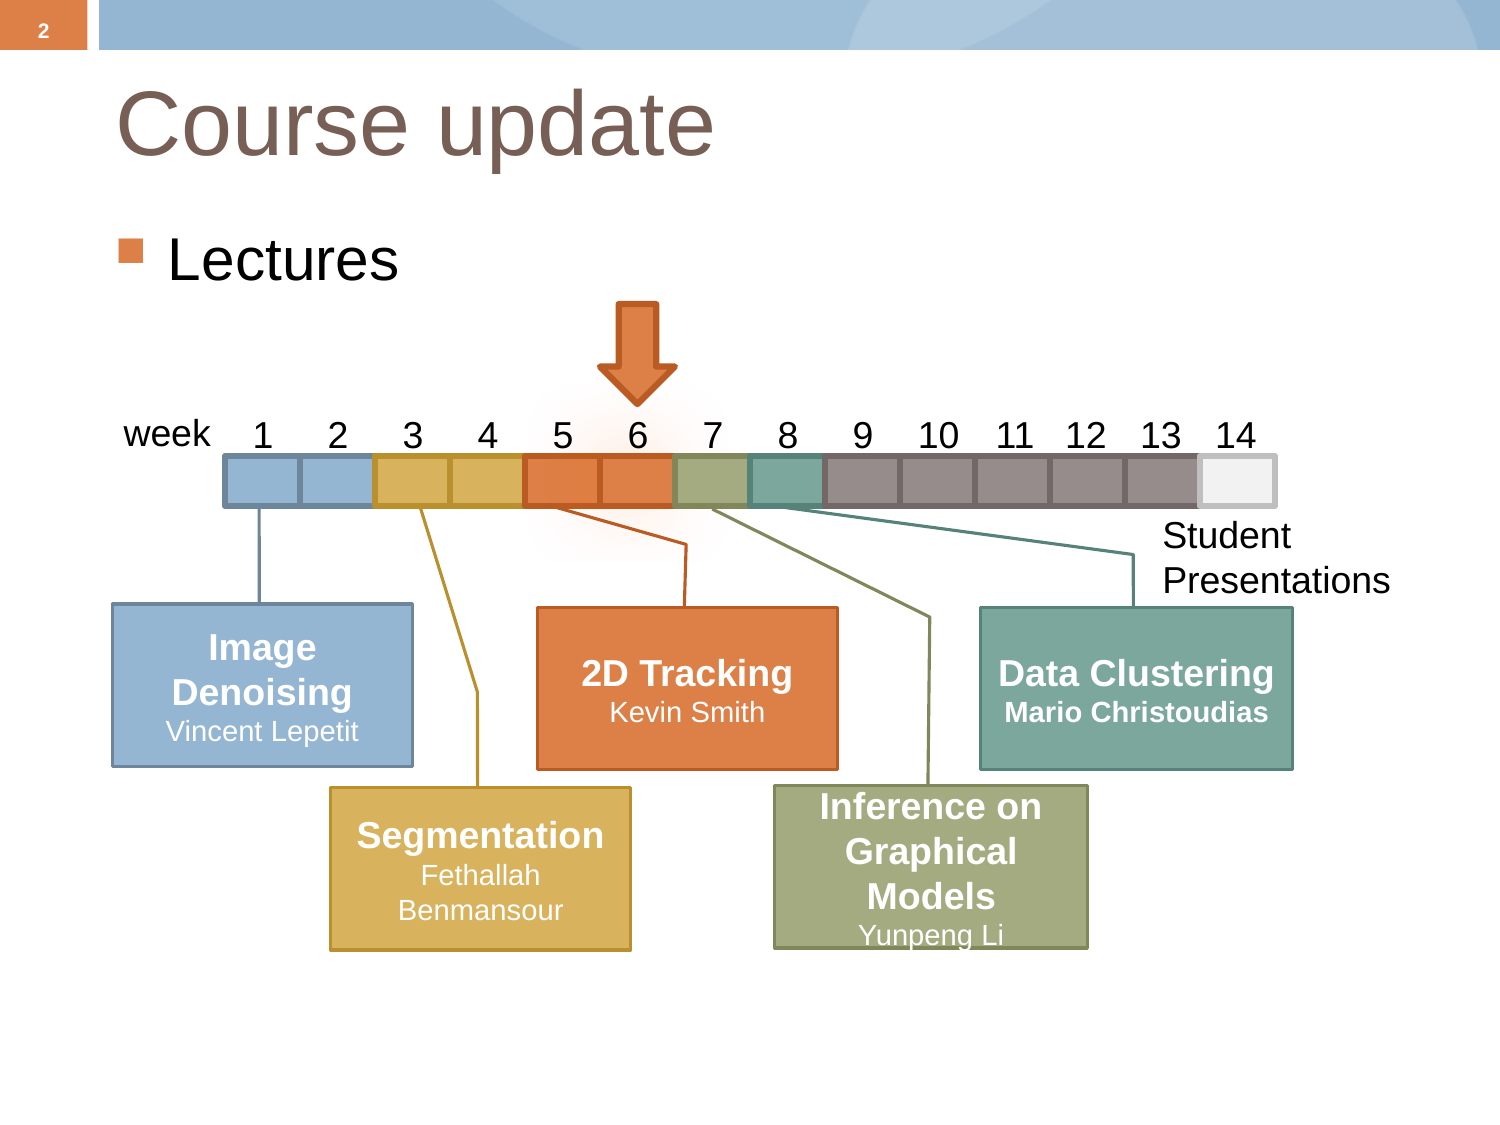

2
# Course update
Lectures

week
1
2
3
4
5
6
7
8
9
10
11
12
13
14

Student
Presentations
Image Denoising
Vincent Lepetit
2D Tracking
Kevin Smith
Data Clustering
Mario Christoudias
Inference on Graphical Models
Yunpeng Li
Segmentation
Fethallah Benmansour